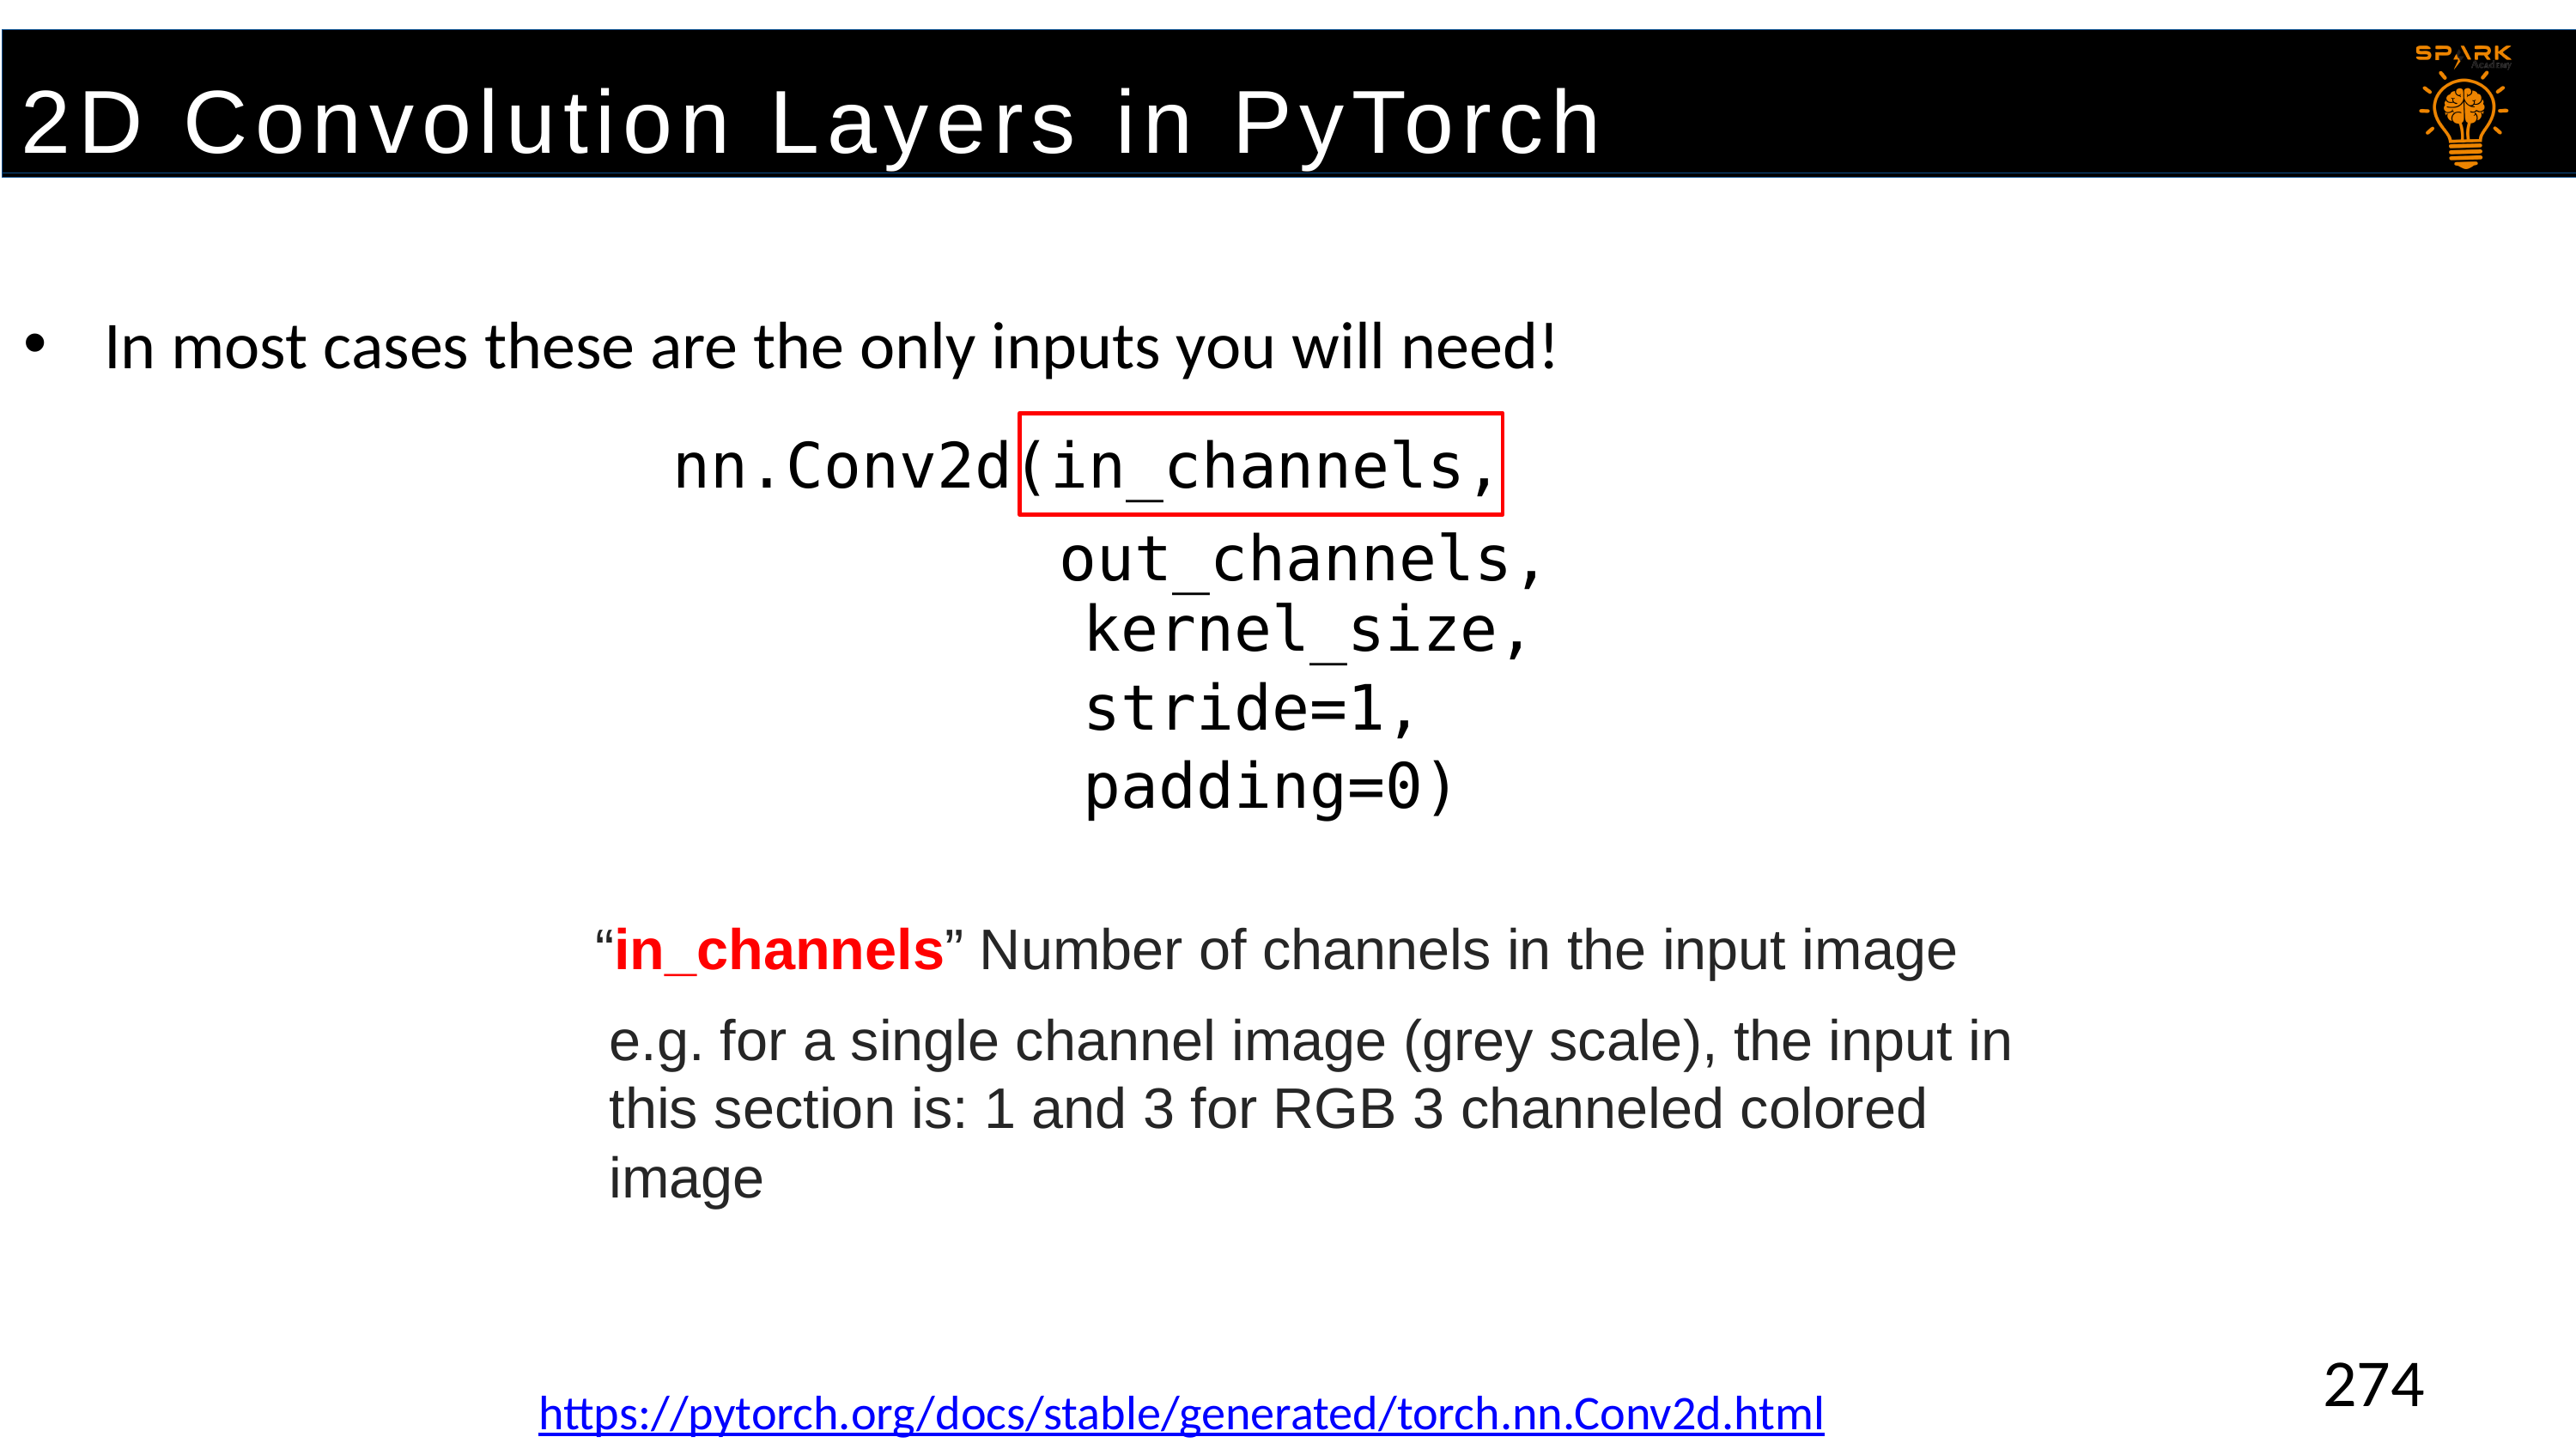

2D Convolution Layers in PyTorch

In most cases these are the only inputs you will need!

nn.Conv2d(in_channels,
			out_channels,
	kernel_size,
	stride=1,
	padding=0)

“in_channels” Number of channels in the input image
e.g. for a single channel image (grey scale), the input in this section is: 1 and 3 for RGB 3 channeled colored image
274
274
https://pytorch.org/docs/stable/generated/torch.nn.Conv2d.html